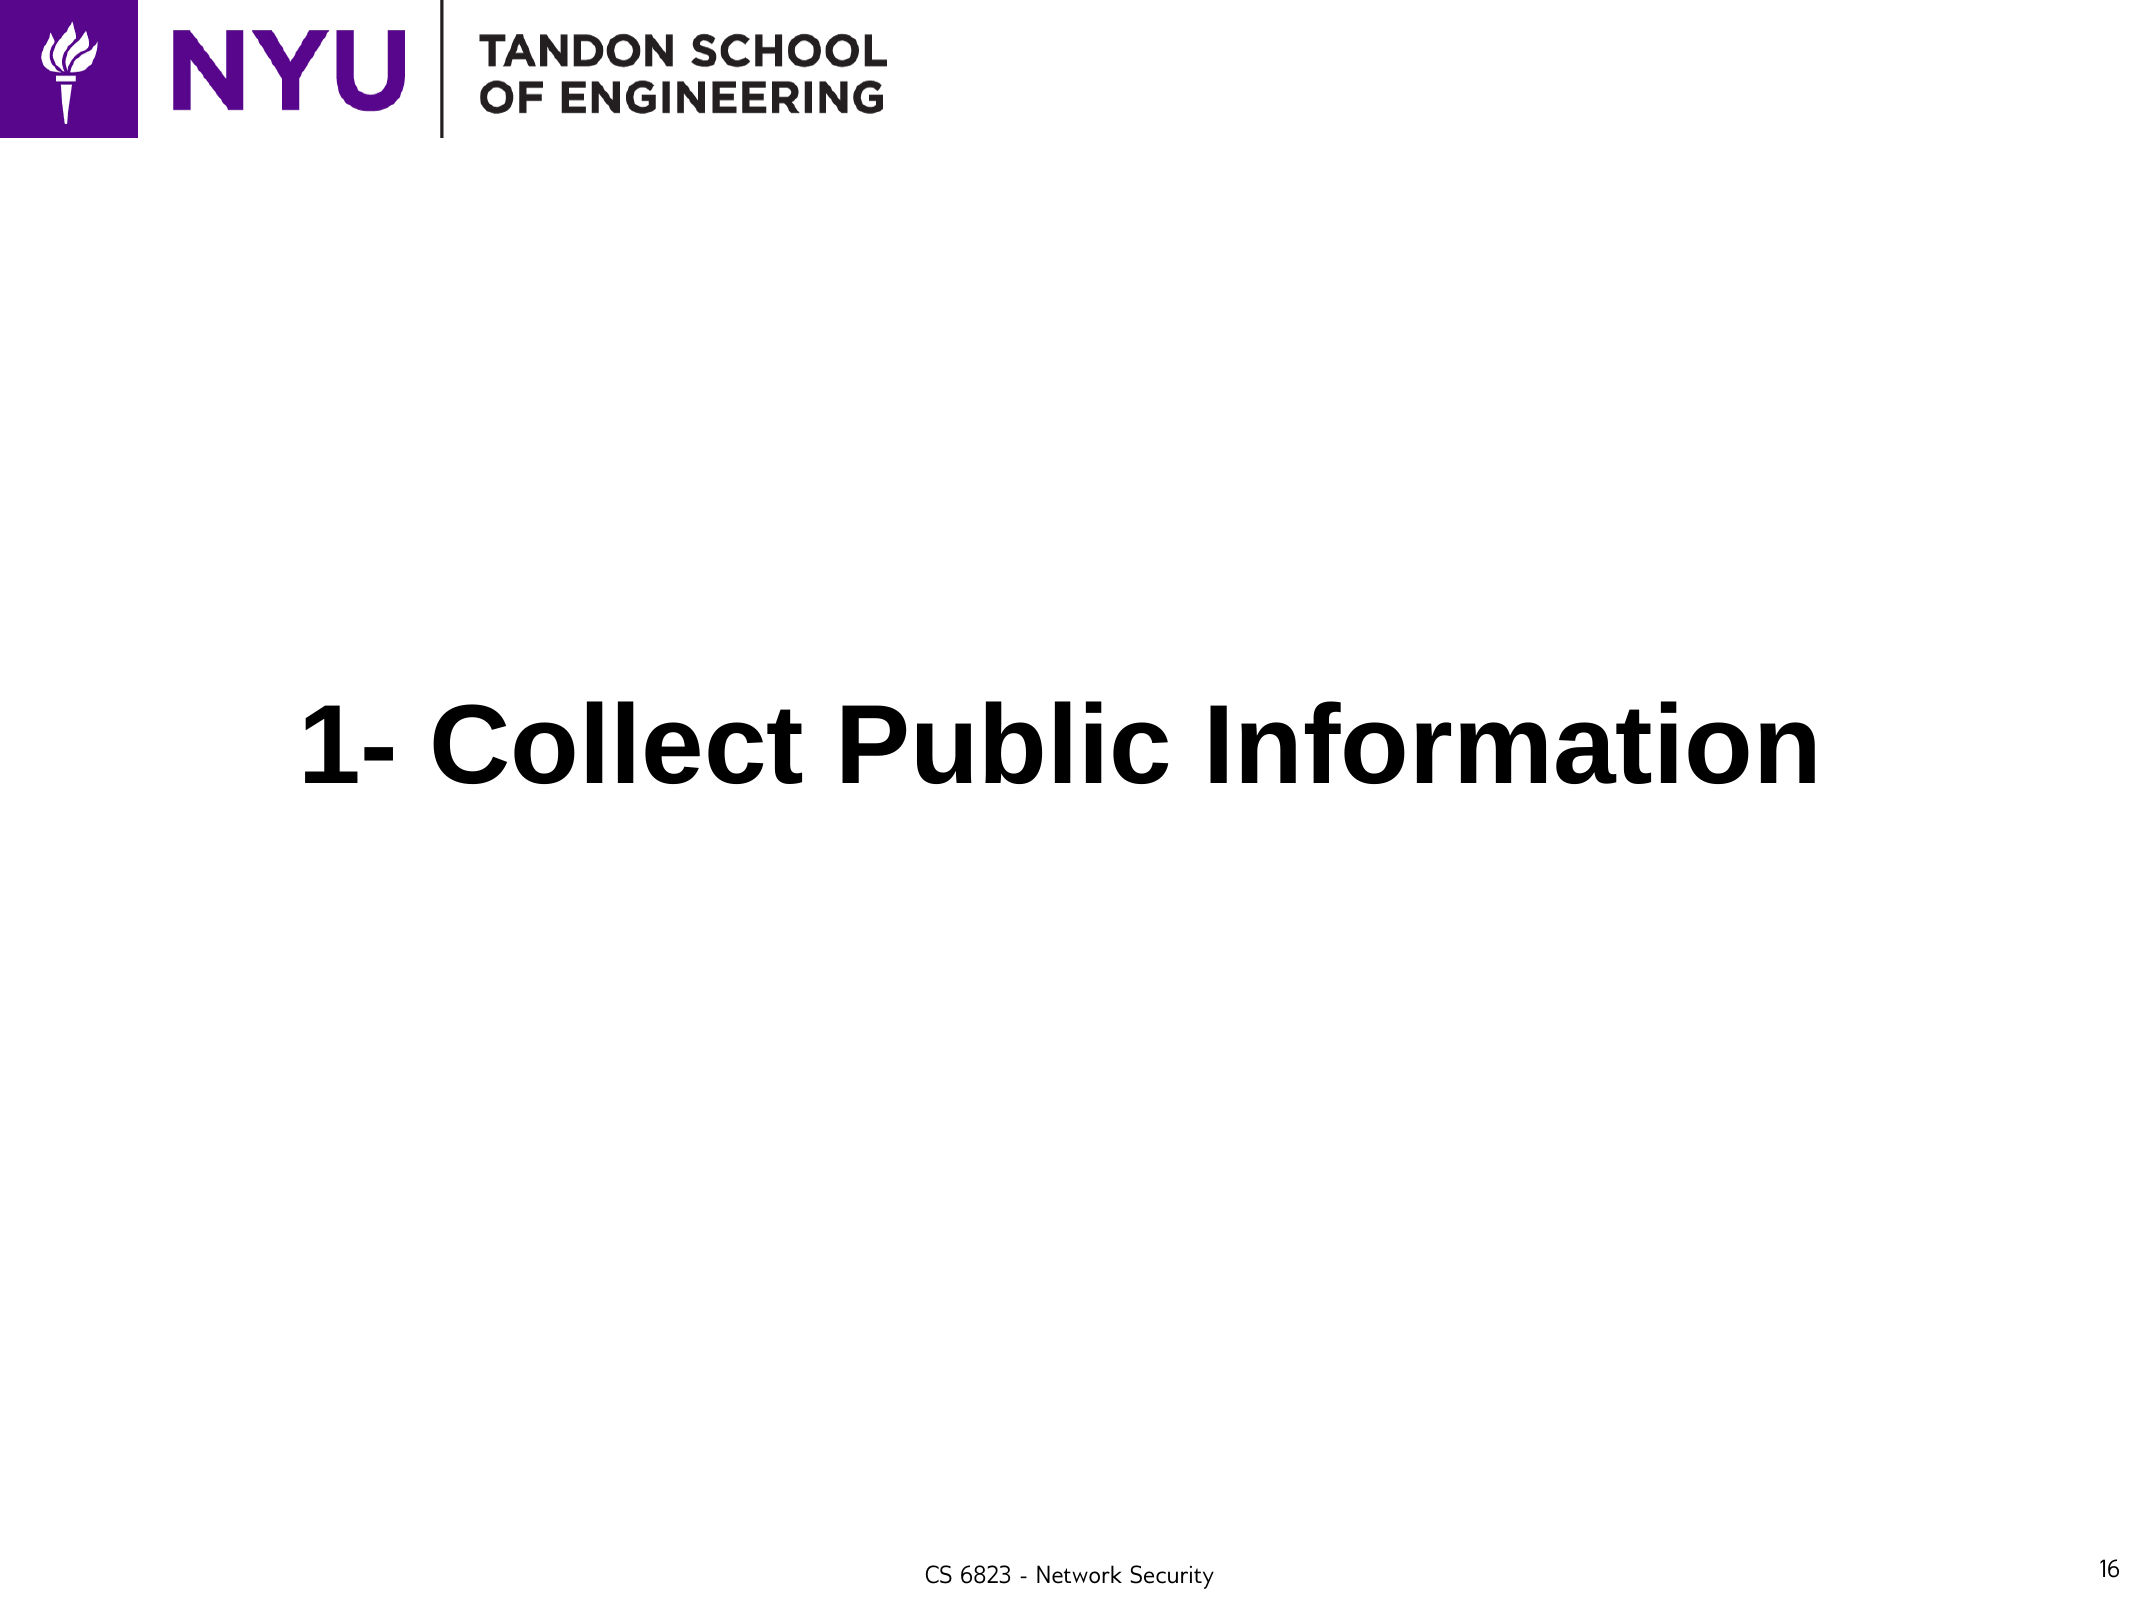

# 1- Collect Public Information
16
CS 6823 - Network Security